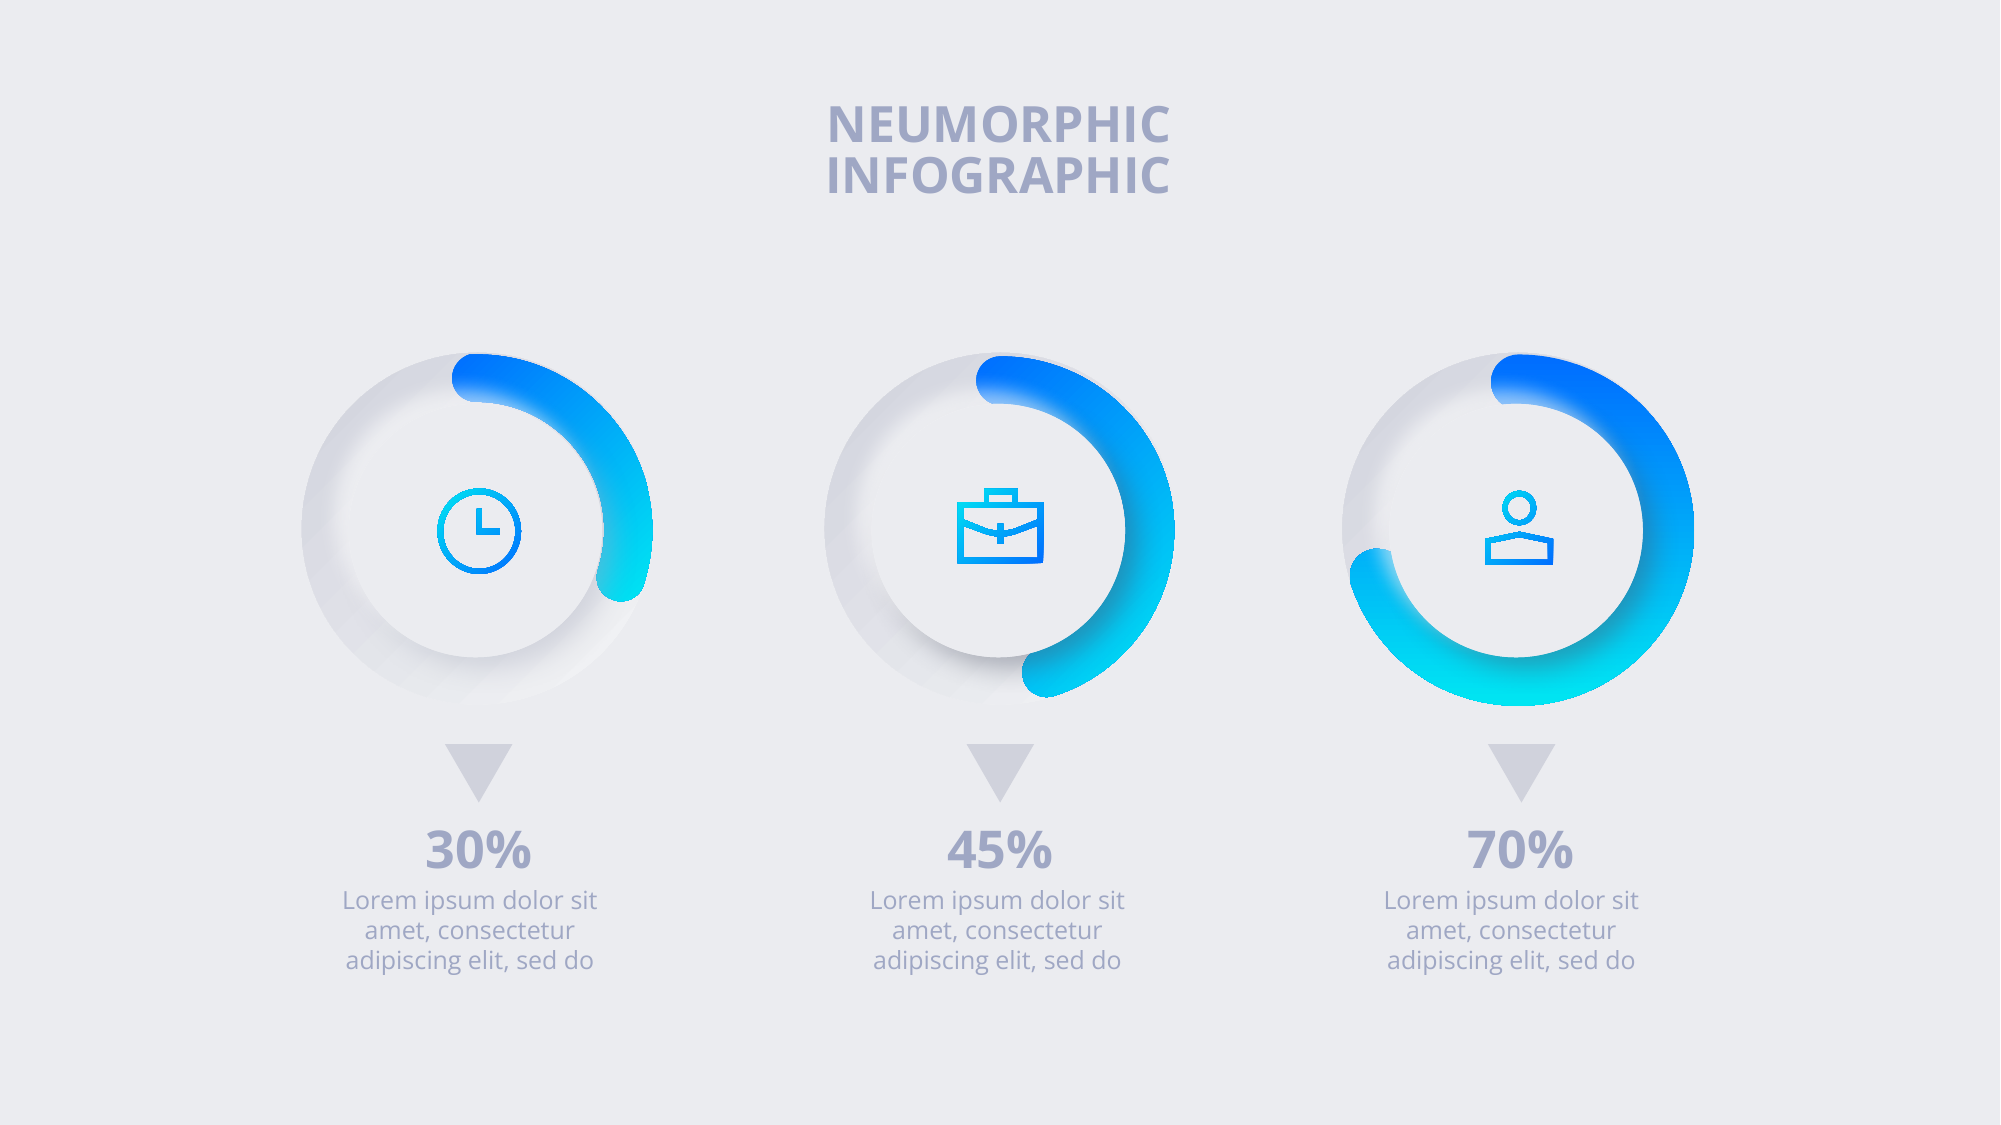

NEUMORPHIC
INFOGRAPHIC

30%
45%
70%
Lorem ipsum dolor sit amet, consectetur adipiscing elit, sed do
Lorem ipsum dolor sit amet, consectetur adipiscing elit, sed do
Lorem ipsum dolor sit amet, consectetur adipiscing elit, sed do